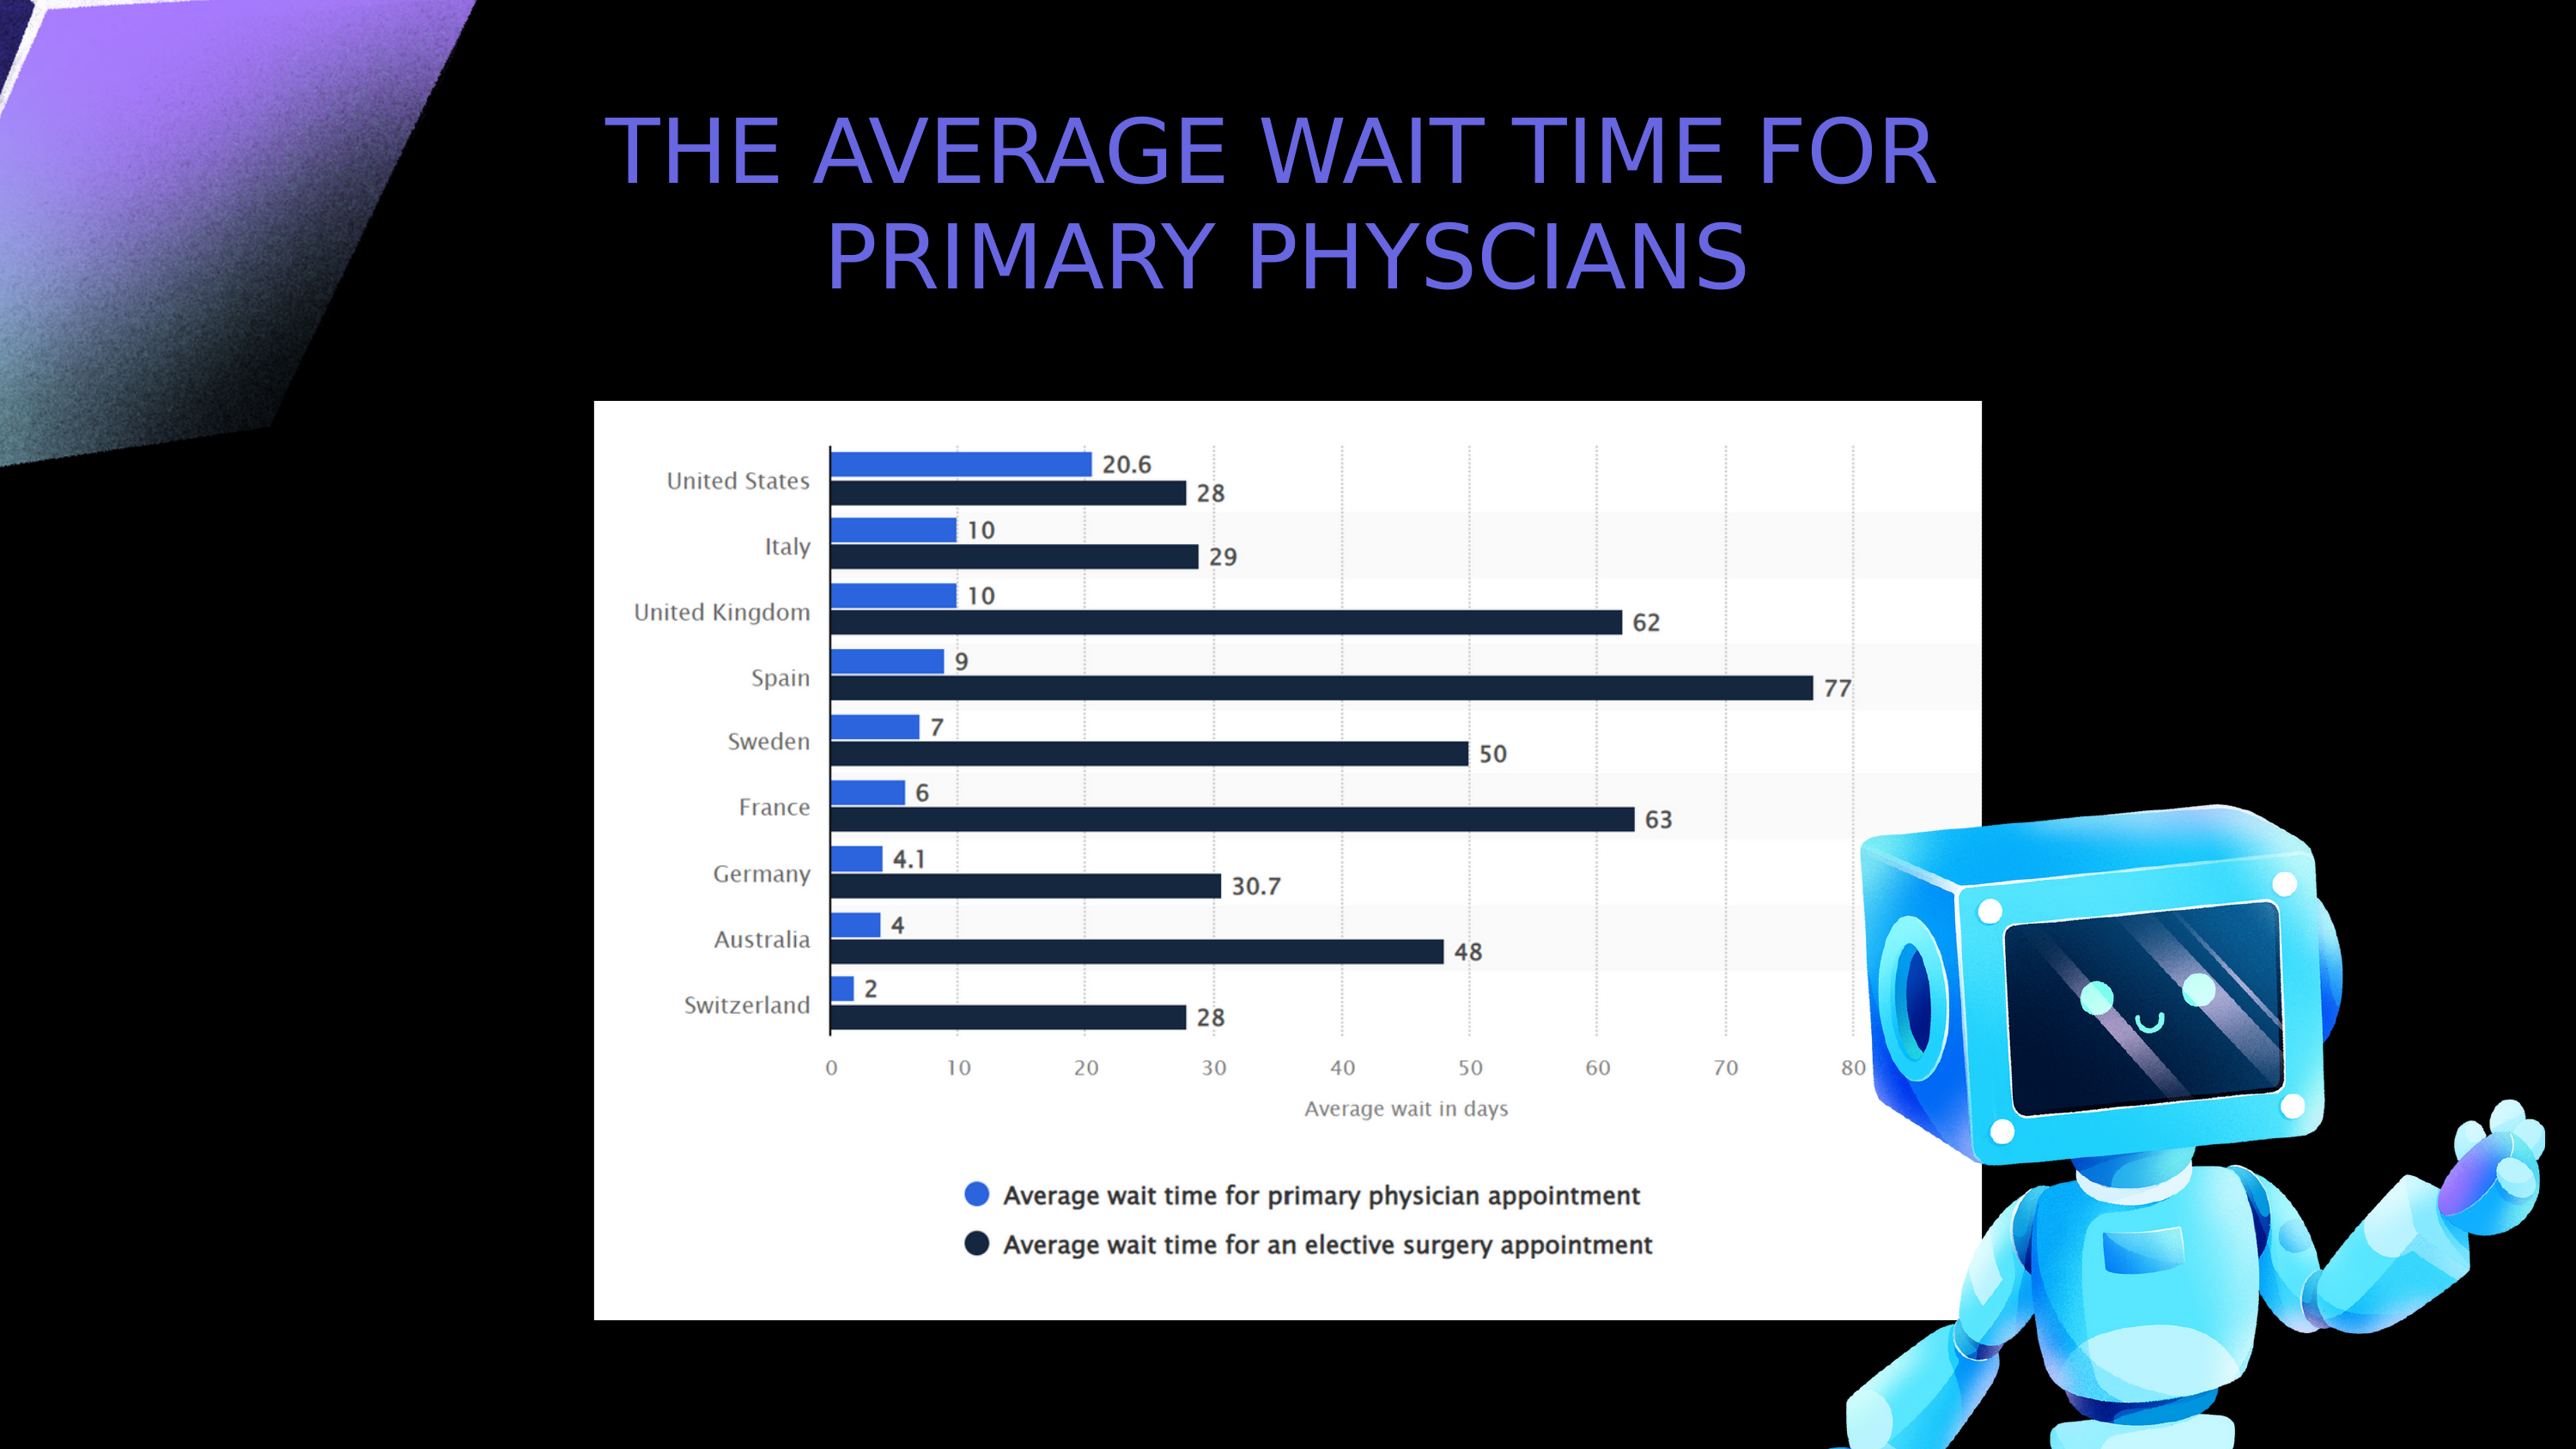

THE AVERAGE WAIT TIME FOR
PRIMARY PHYSCIANS